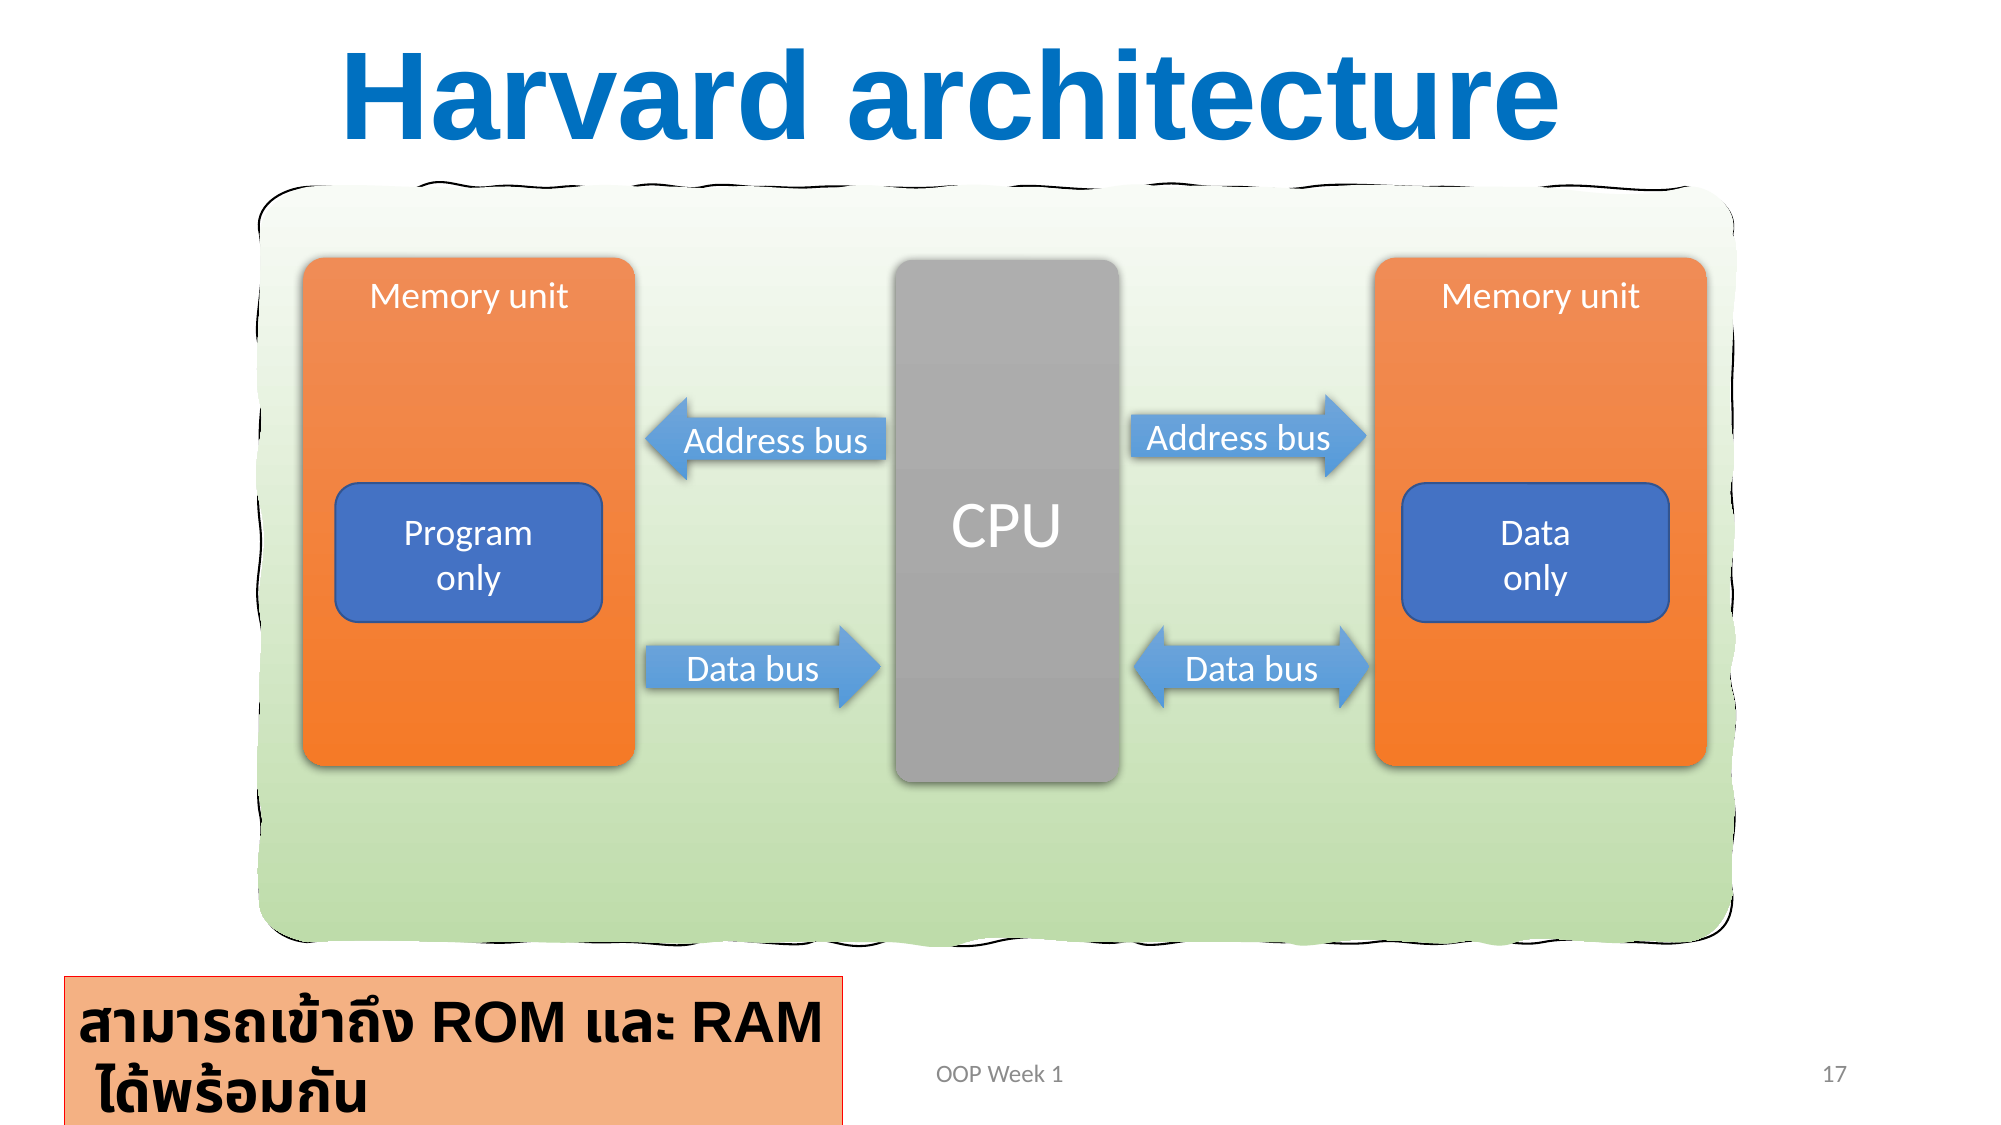

# Harvard architecture

Memory unit
Memory unit
CPU
Address bus
Address bus
Program
only
Data
only
Data bus
Data bus
สามารถเข้าถึง ROM และ RAM  ได้พร้อมกัน
OOP Week 1
17